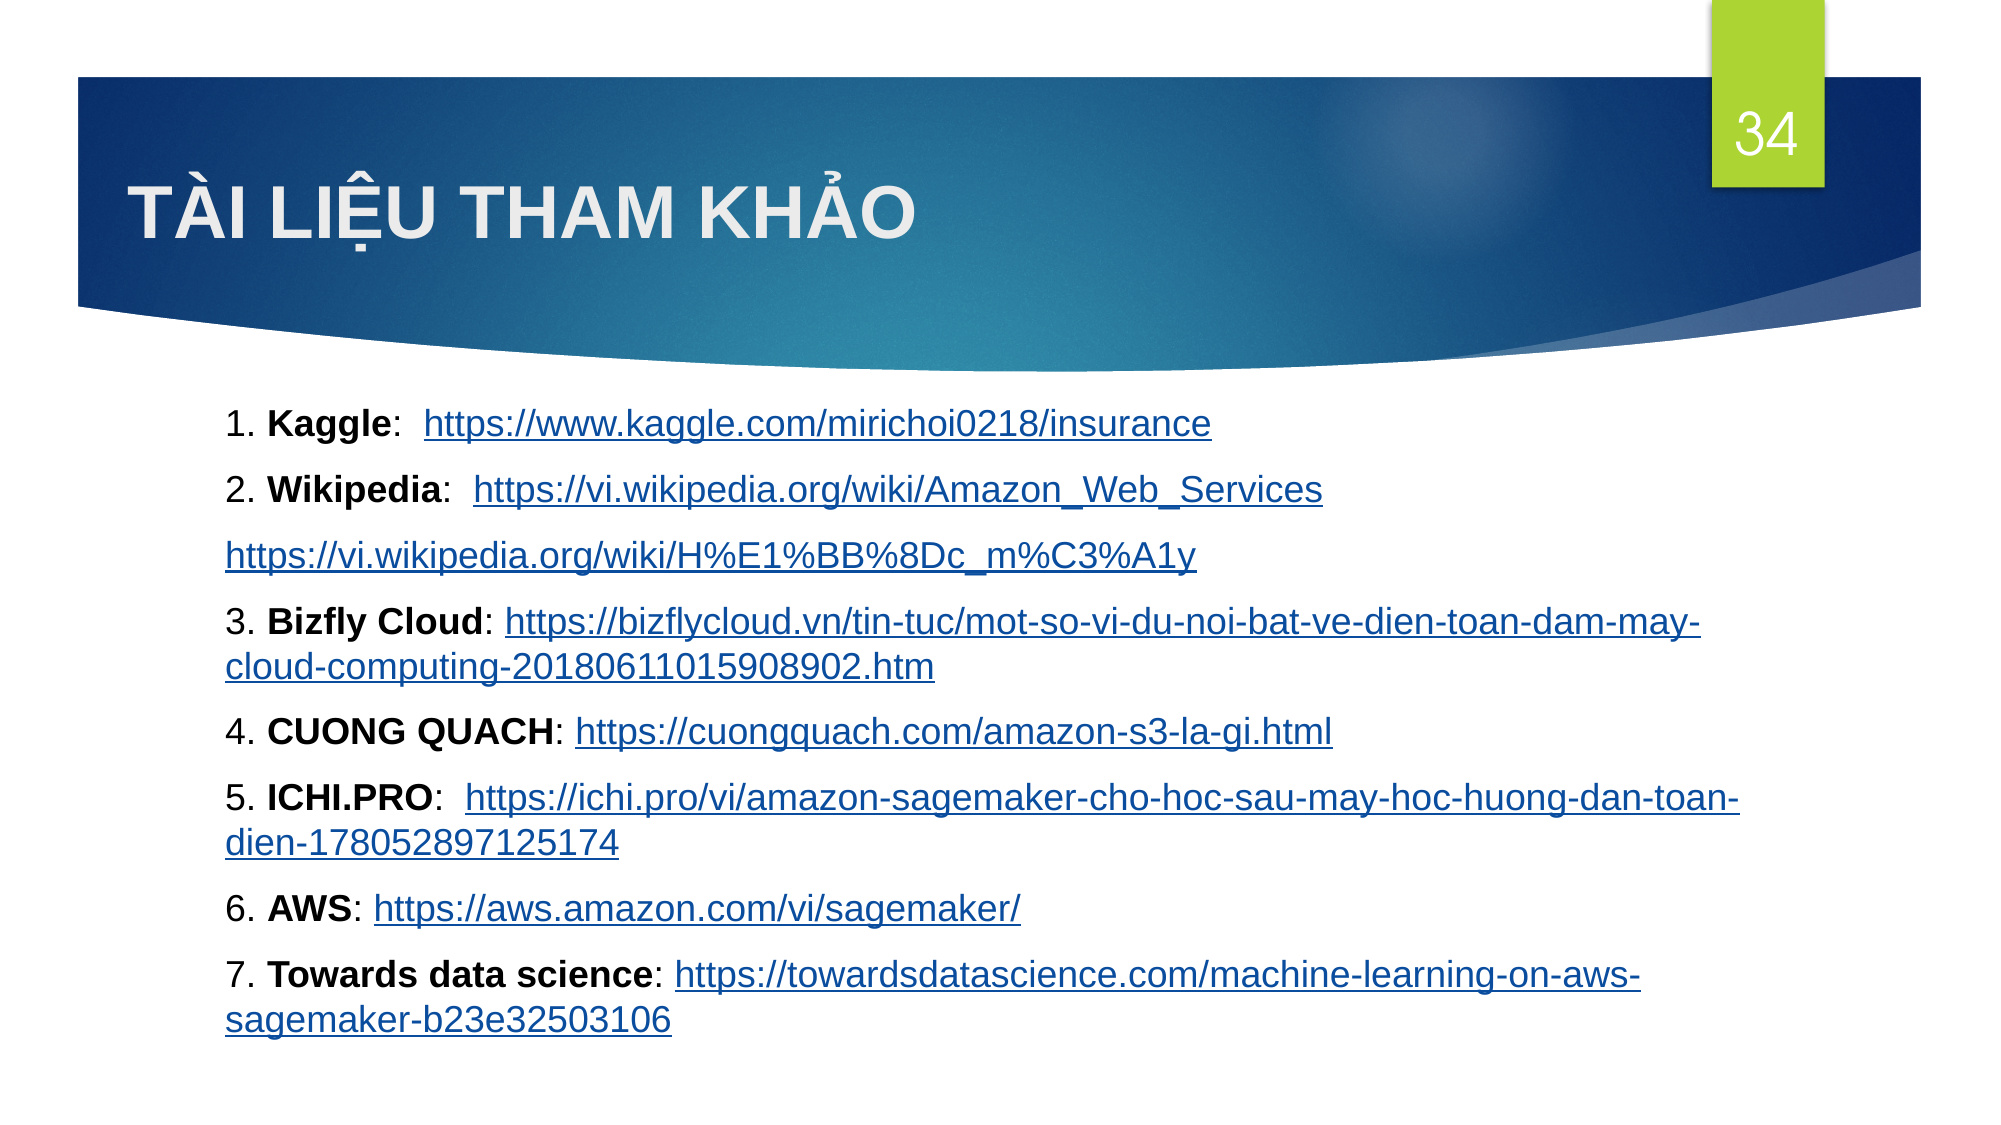

34
# TÀI LIỆU THAM KHẢO
1. Kaggle:  https://www.kaggle.com/mirichoi0218/insurance
2. Wikipedia:  https://vi.wikipedia.org/wiki/Amazon_Web_Services
https://vi.wikipedia.org/wiki/H%E1%BB%8Dc_m%C3%A1y
3. Bizfly Cloud: https://bizflycloud.vn/tin-tuc/mot-so-vi-du-noi-bat-ve-dien-toan-dam-may-cloud-computing-20180611015908902.htm
4. CUONG QUACH: https://cuongquach.com/amazon-s3-la-gi.html
5. ICHI.PRO:  https://ichi.pro/vi/amazon-sagemaker-cho-hoc-sau-may-hoc-huong-dan-toan-dien-178052897125174
6. AWS: https://aws.amazon.com/vi/sagemaker/
7. Towards data science: https://towardsdatascience.com/machine-learning-on-aws-sagemaker-b23e32503106